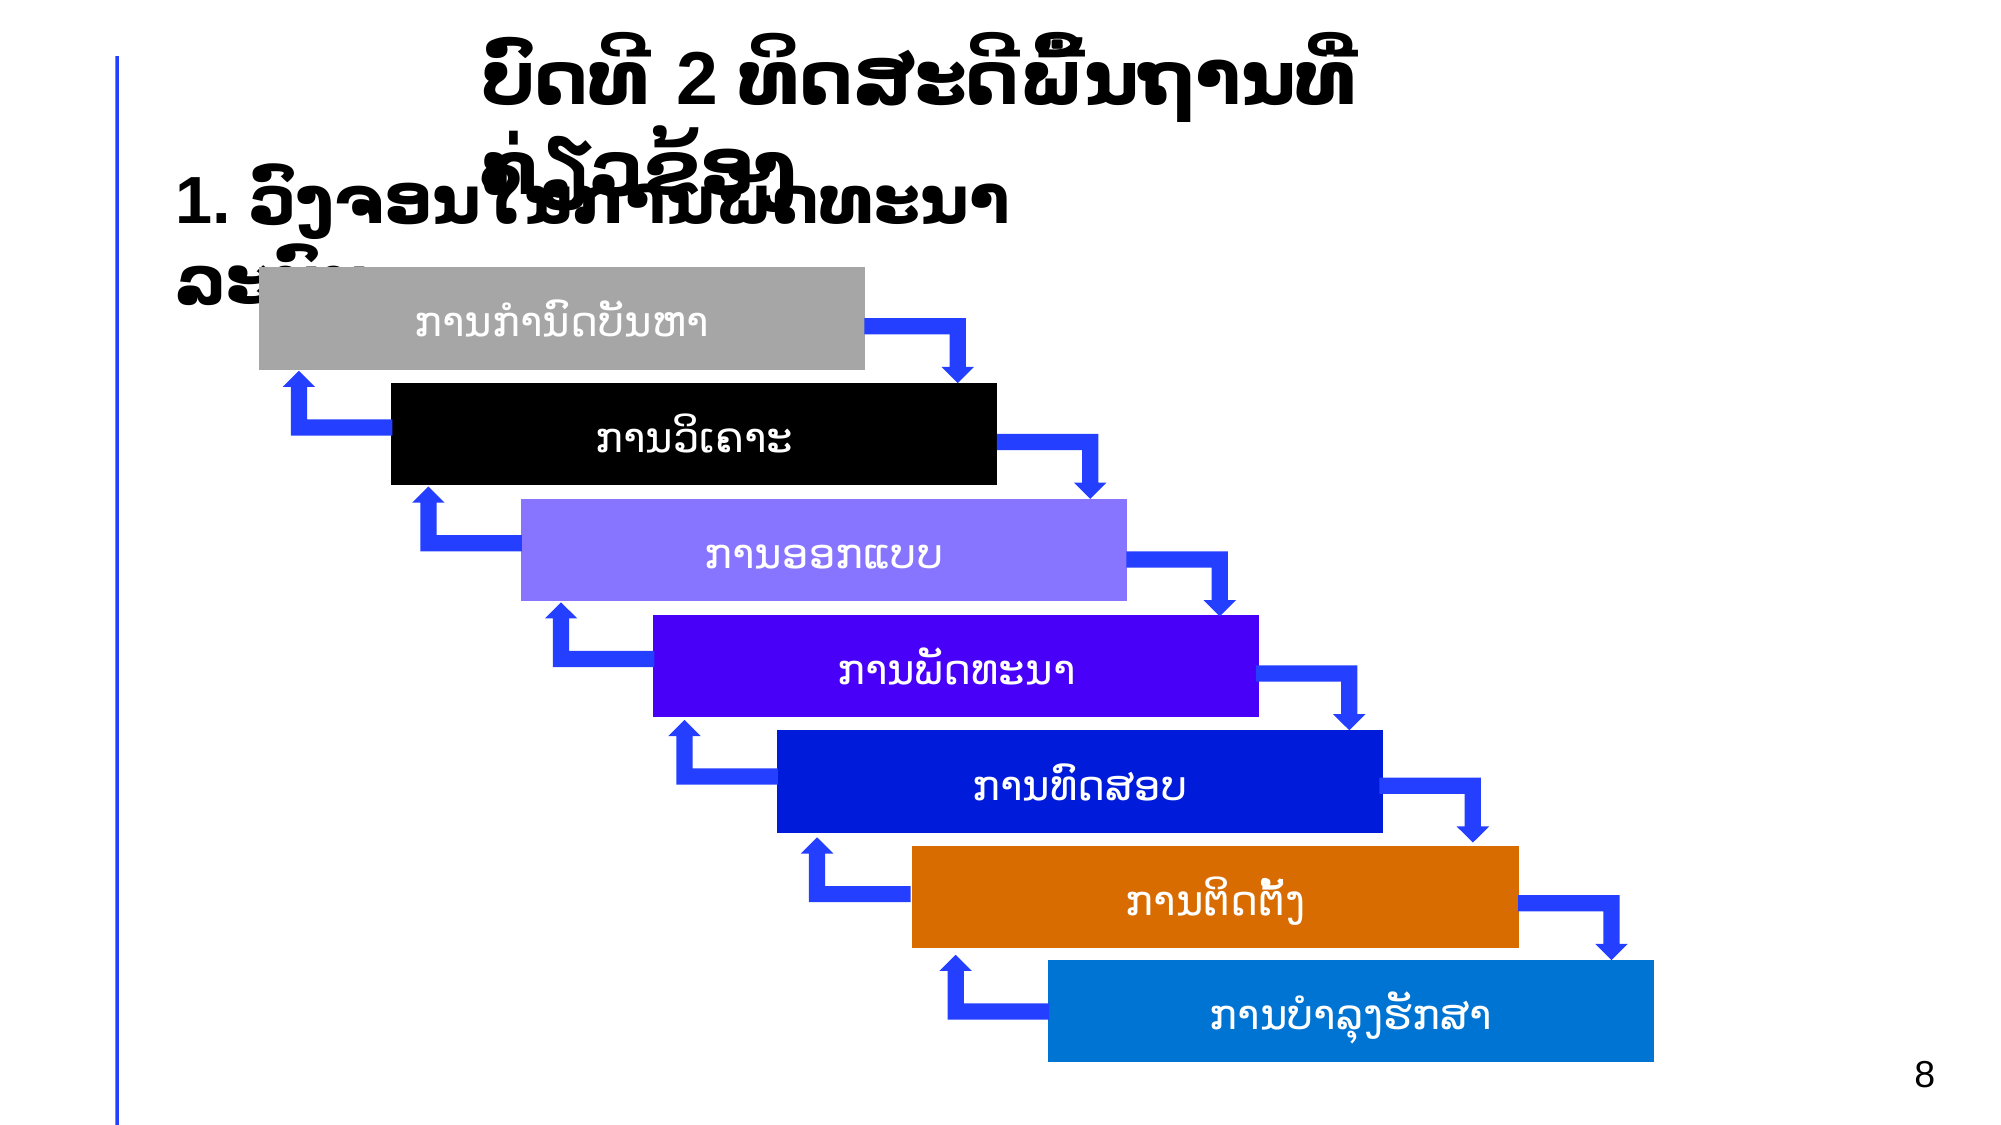

ບົດທີ 2 ທິດສະດີພື້ນຖານທີ່ກ່ຽວຂ້ອງ
1. ວົງຈອນໃນການພັດທະນາລະບົບ
ການກຳນົດບັນຫາ

ການວິເຄາະ

ການອອກແບບ

ການພັດທະນາ

ການທົດສອບ

ການຕິດຕັ້ງ

ການບຳລຸງຮັກສາ
8